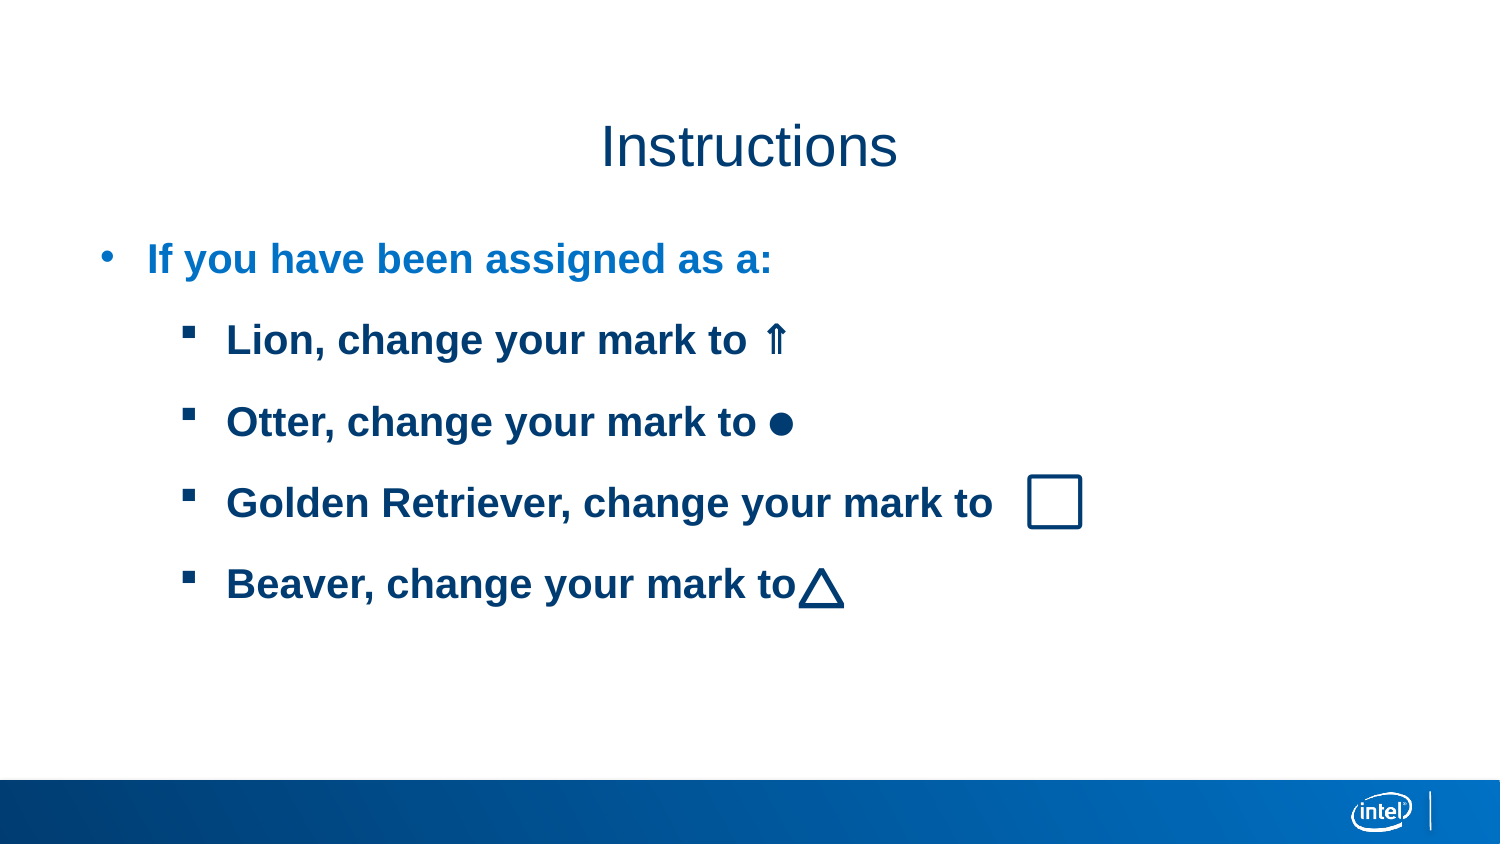

# Instructions
If you have been assigned as a:
Lion, change your mark to ⇑
Otter, change your mark to ⚫
Golden Retriever, change your mark to   ⃞
Beaver, change your mark to   ⃤